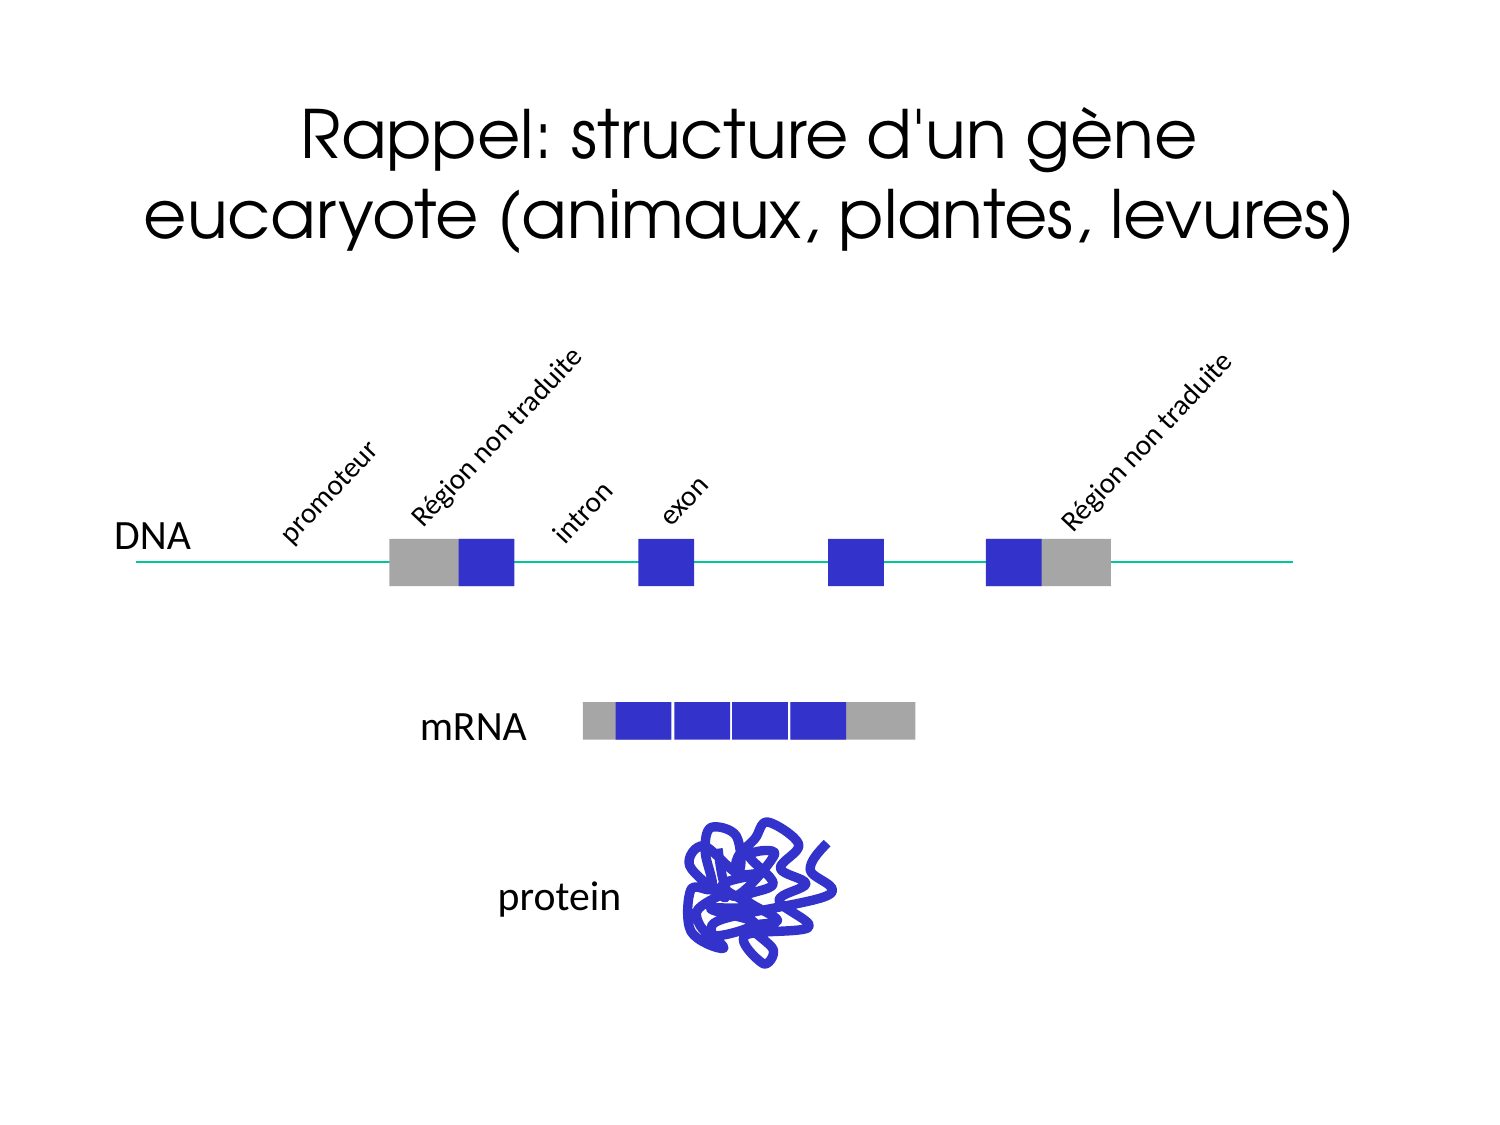

# Rappel: structure d'un gène eucaryote (animaux, plantes, levures)
Région non traduite
Région non traduite
promoteur
exon
intron
DNA

mRNA

protein